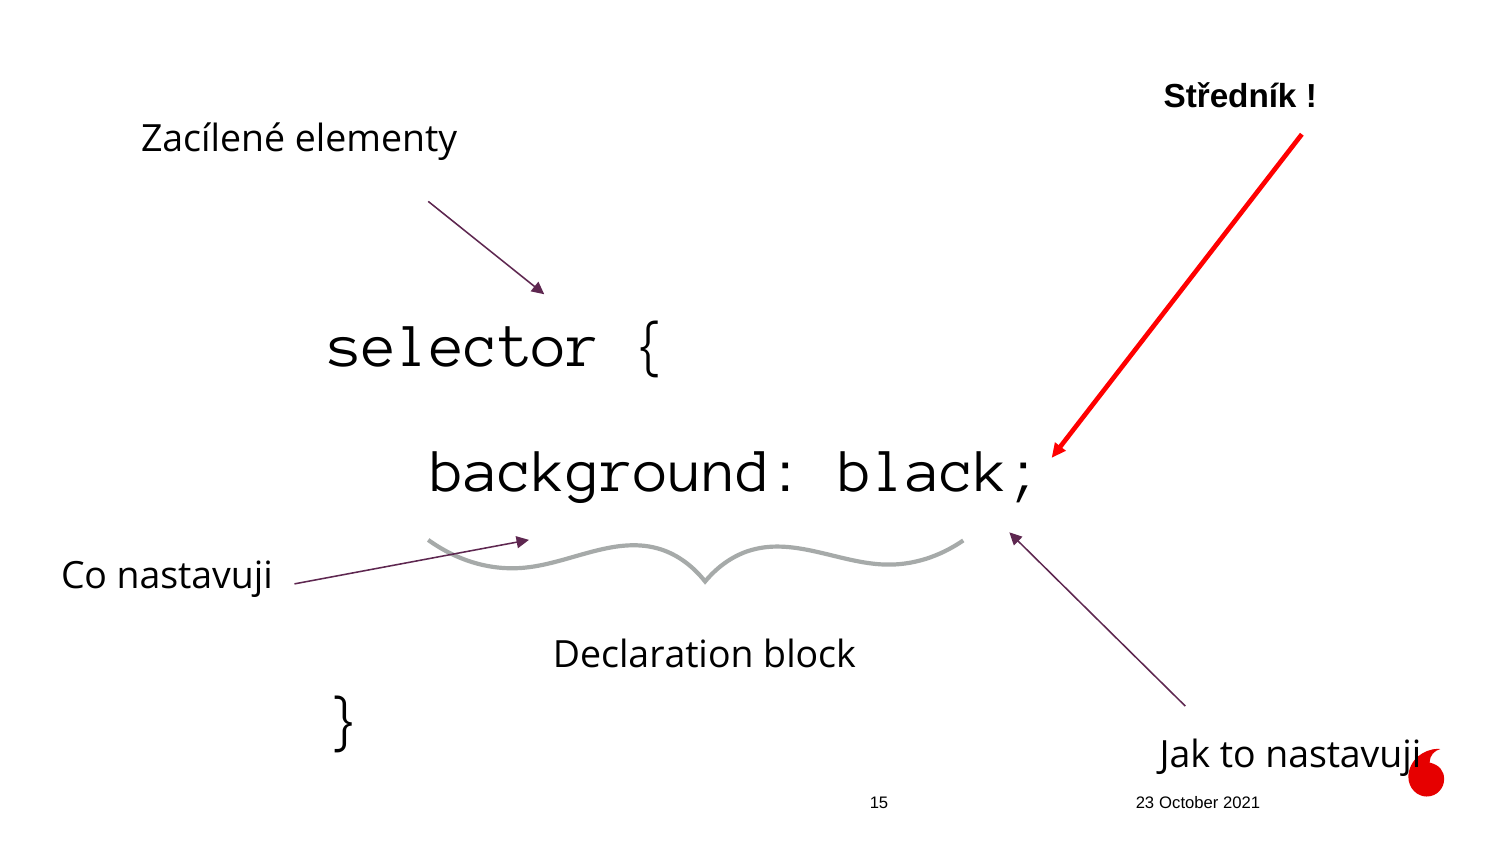

Středník !
Zacílené elementy
selector {
   background: black;

}
Co nastavuji

Declaration block
Jak to nastavuji
23 October 2021
15